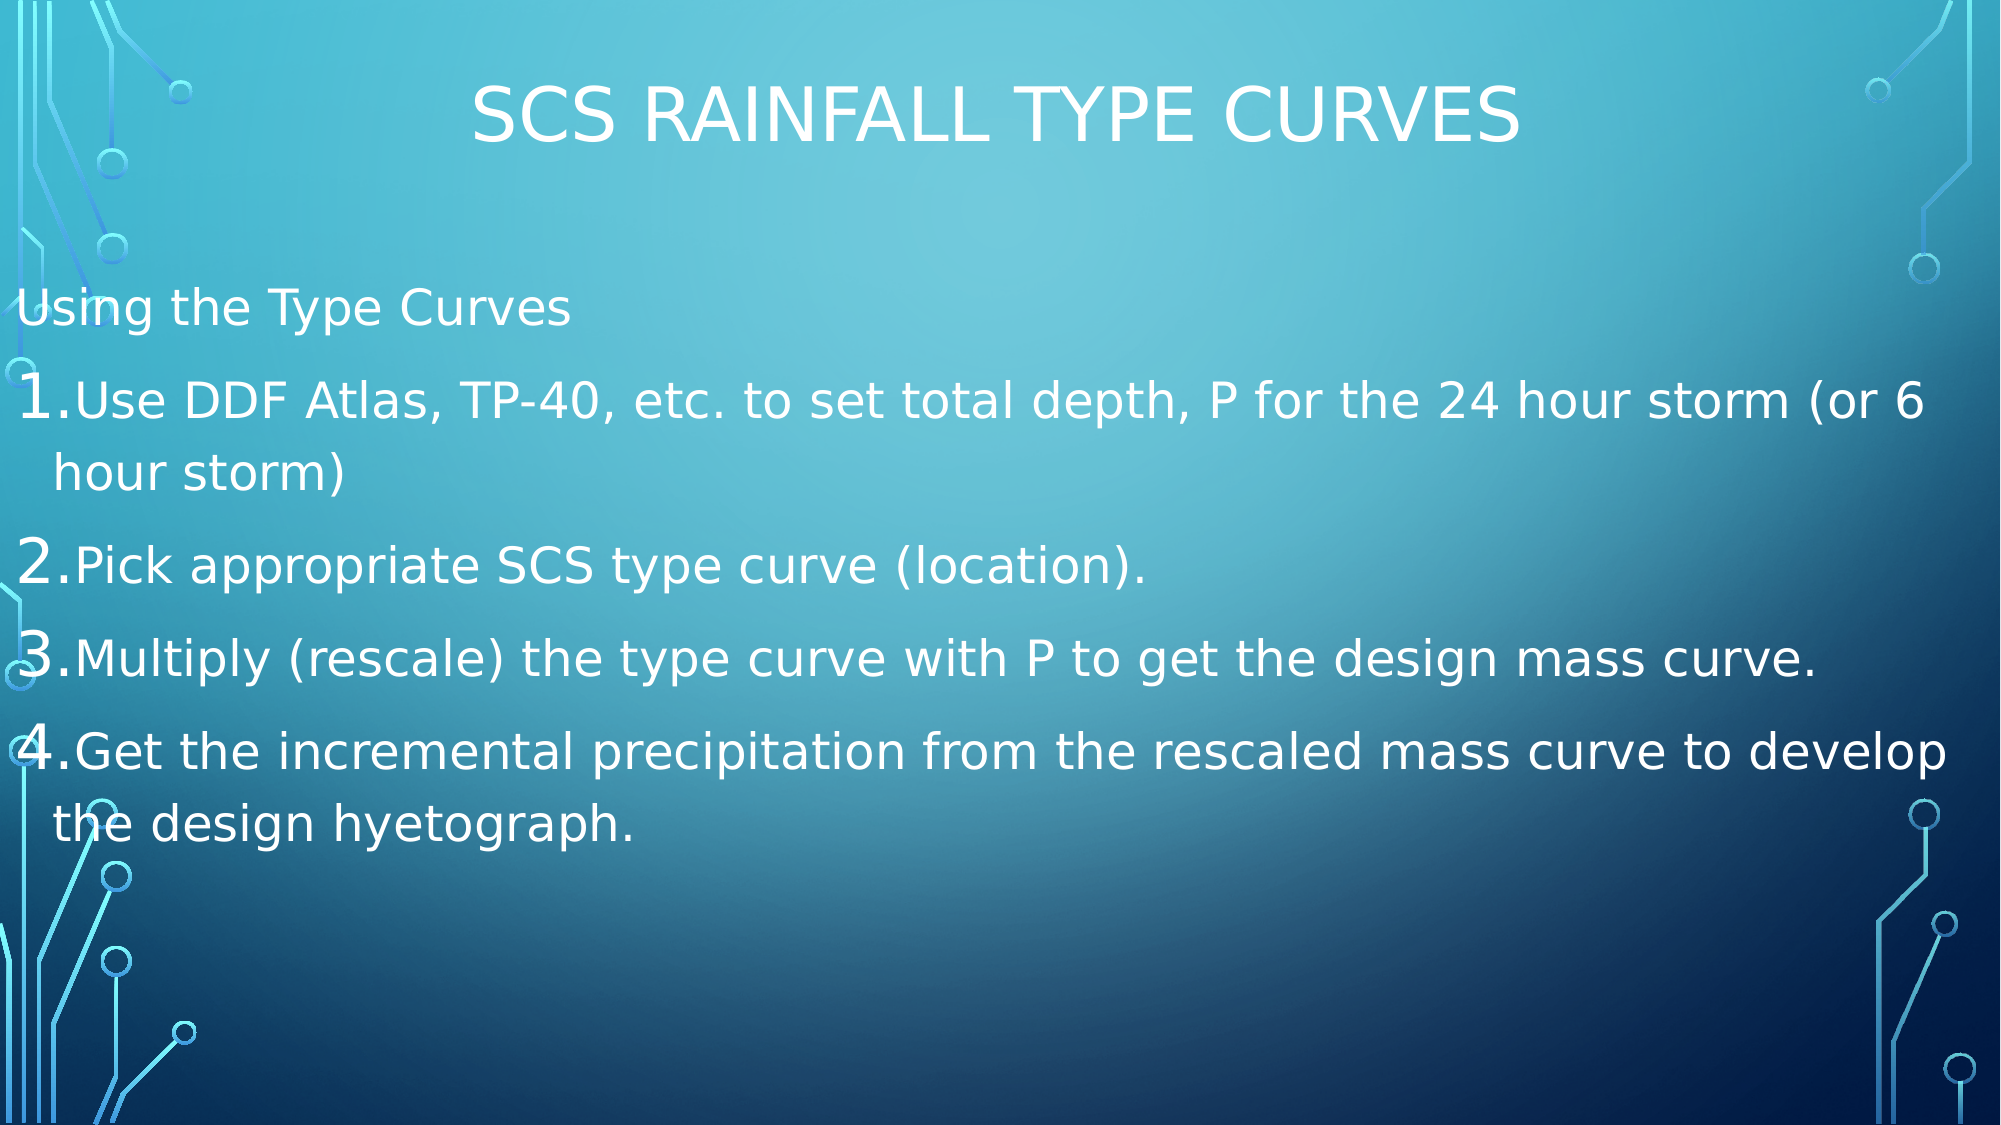

# SCS Rainfall Type Curves
Using the Type Curves
Use DDF Atlas, TP-40, etc. to set total depth, P for the 24 hour storm (or 6 hour storm)
Pick appropriate SCS type curve (location).
Multiply (rescale) the type curve with P to get the design mass curve.
Get the incremental precipitation from the rescaled mass curve to develop the design hyetograph.